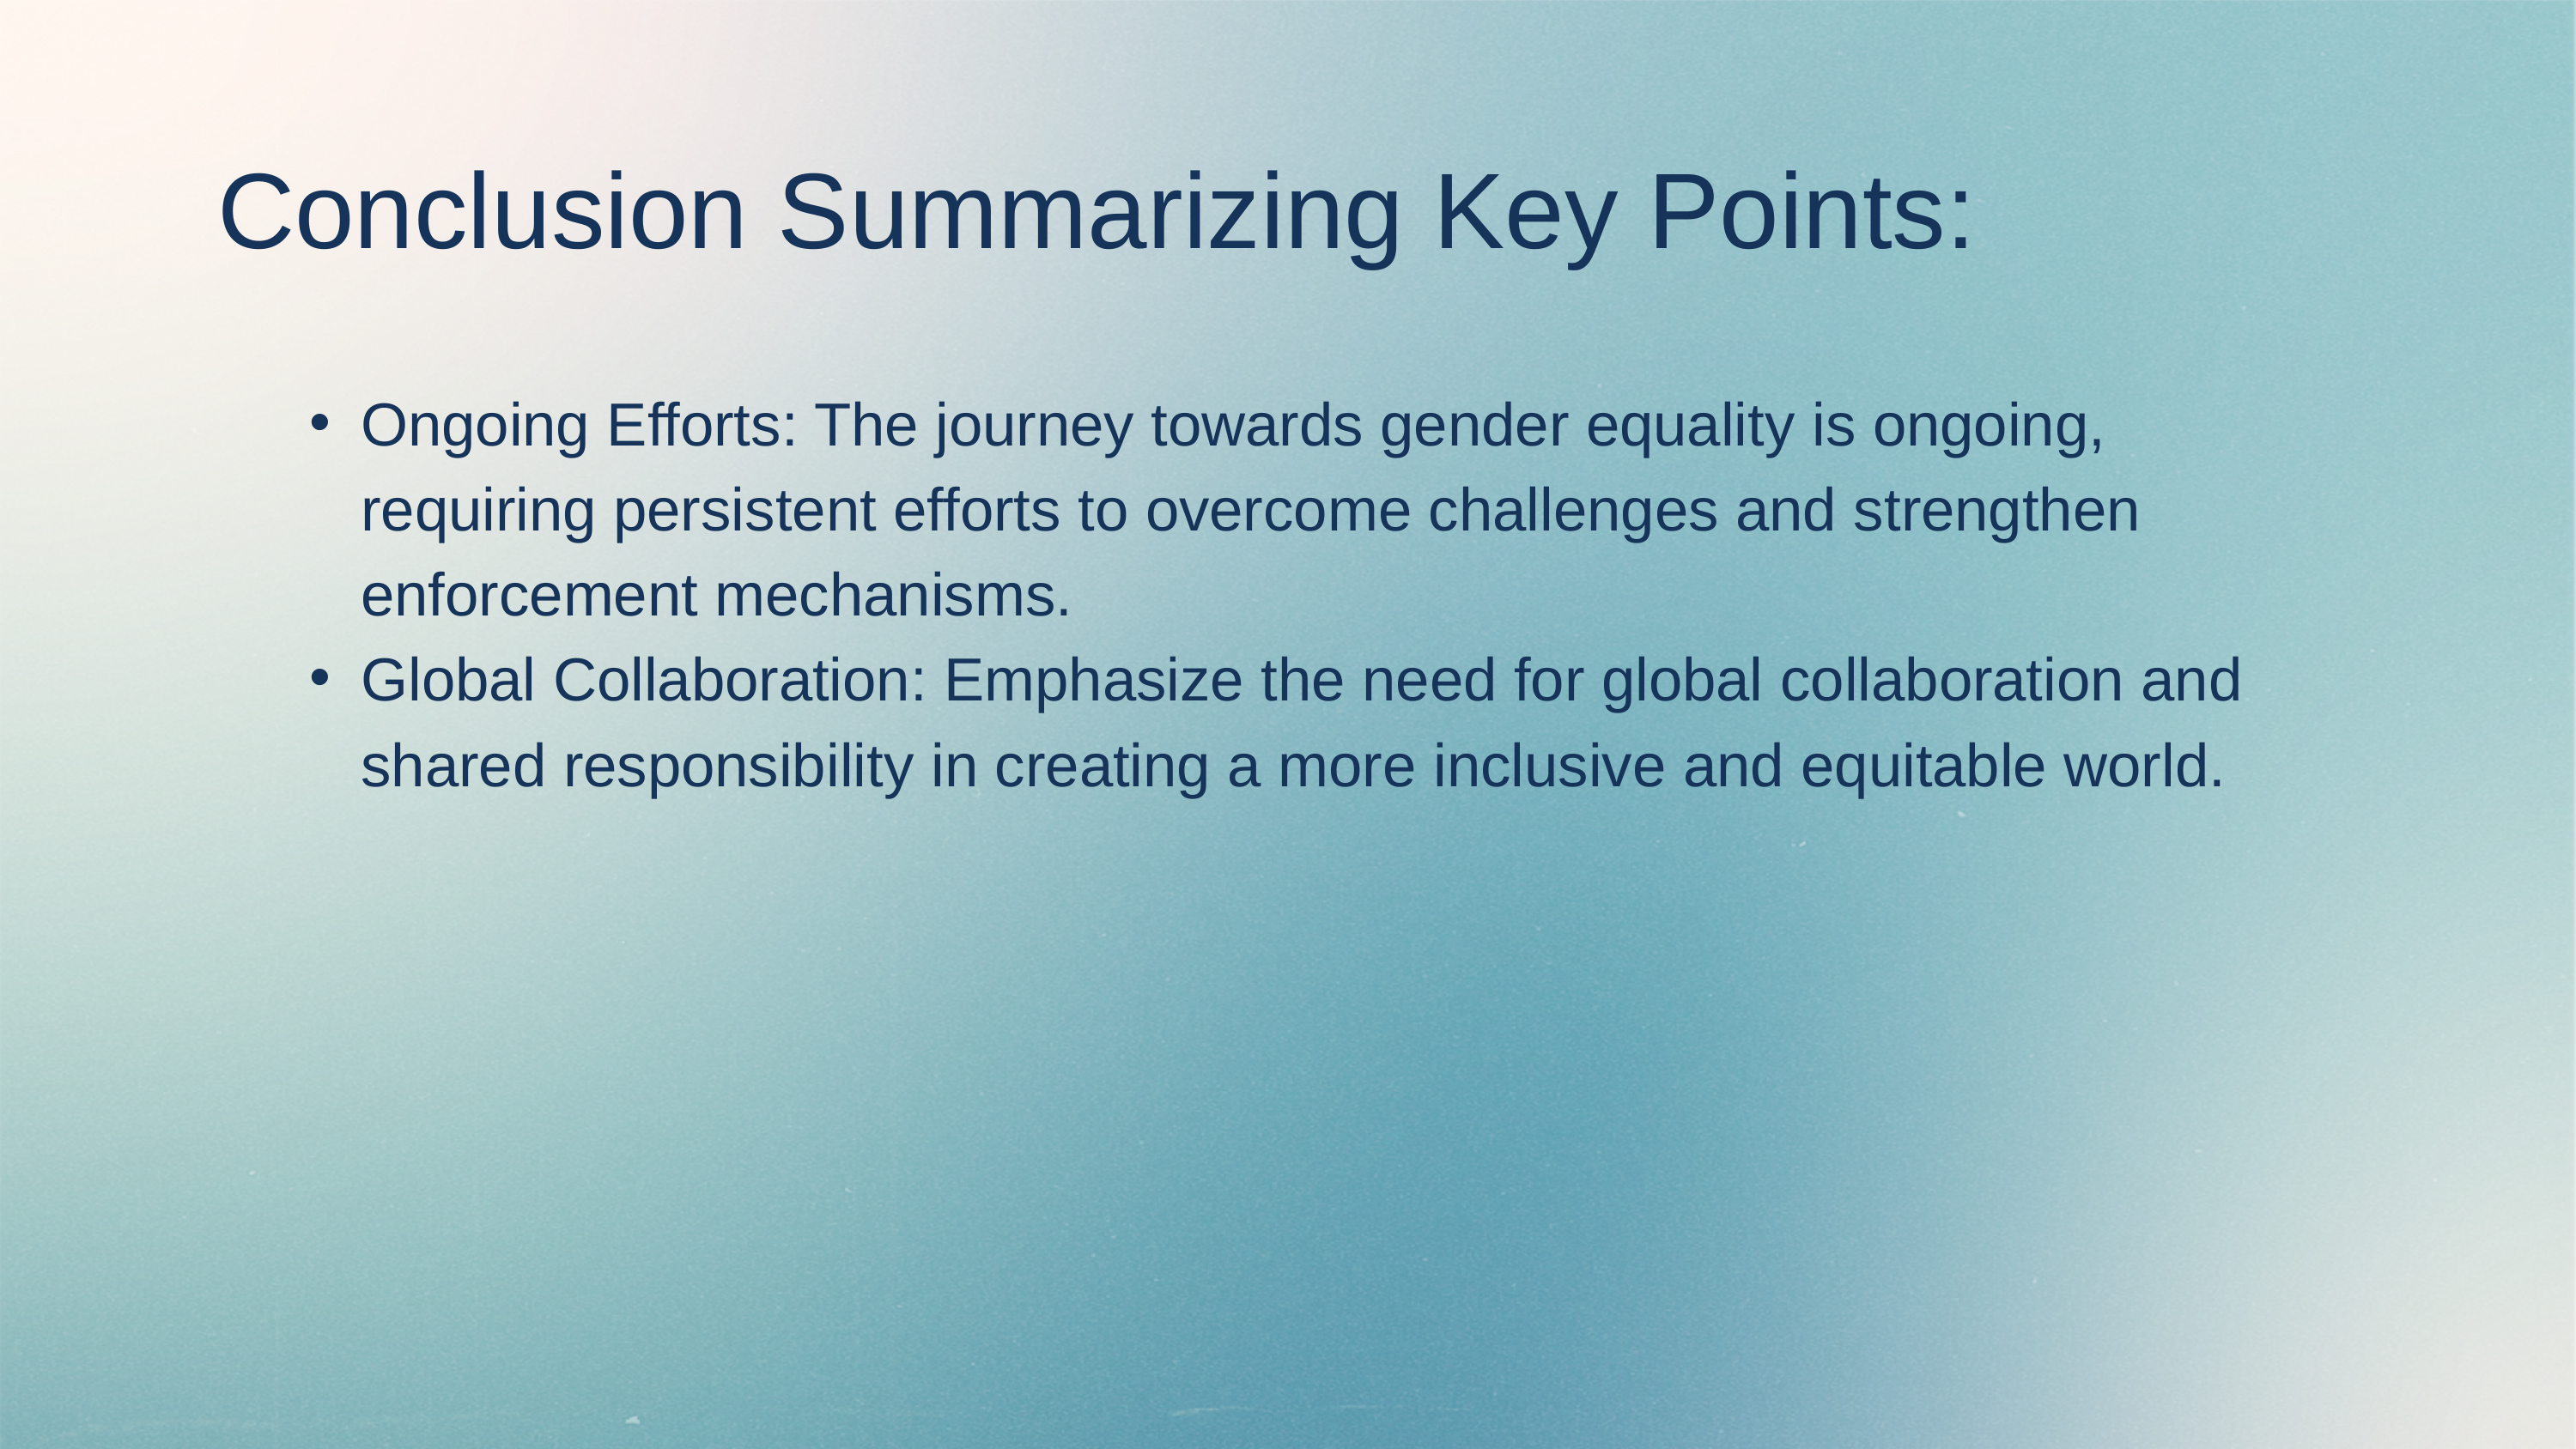

Conclusion Summarizing Key Points:
Ongoing Efforts: The journey towards gender equality is ongoing, requiring persistent efforts to overcome challenges and strengthen enforcement mechanisms.
Global Collaboration: Emphasize the need for global collaboration and shared responsibility in creating a more inclusive and equitable world.